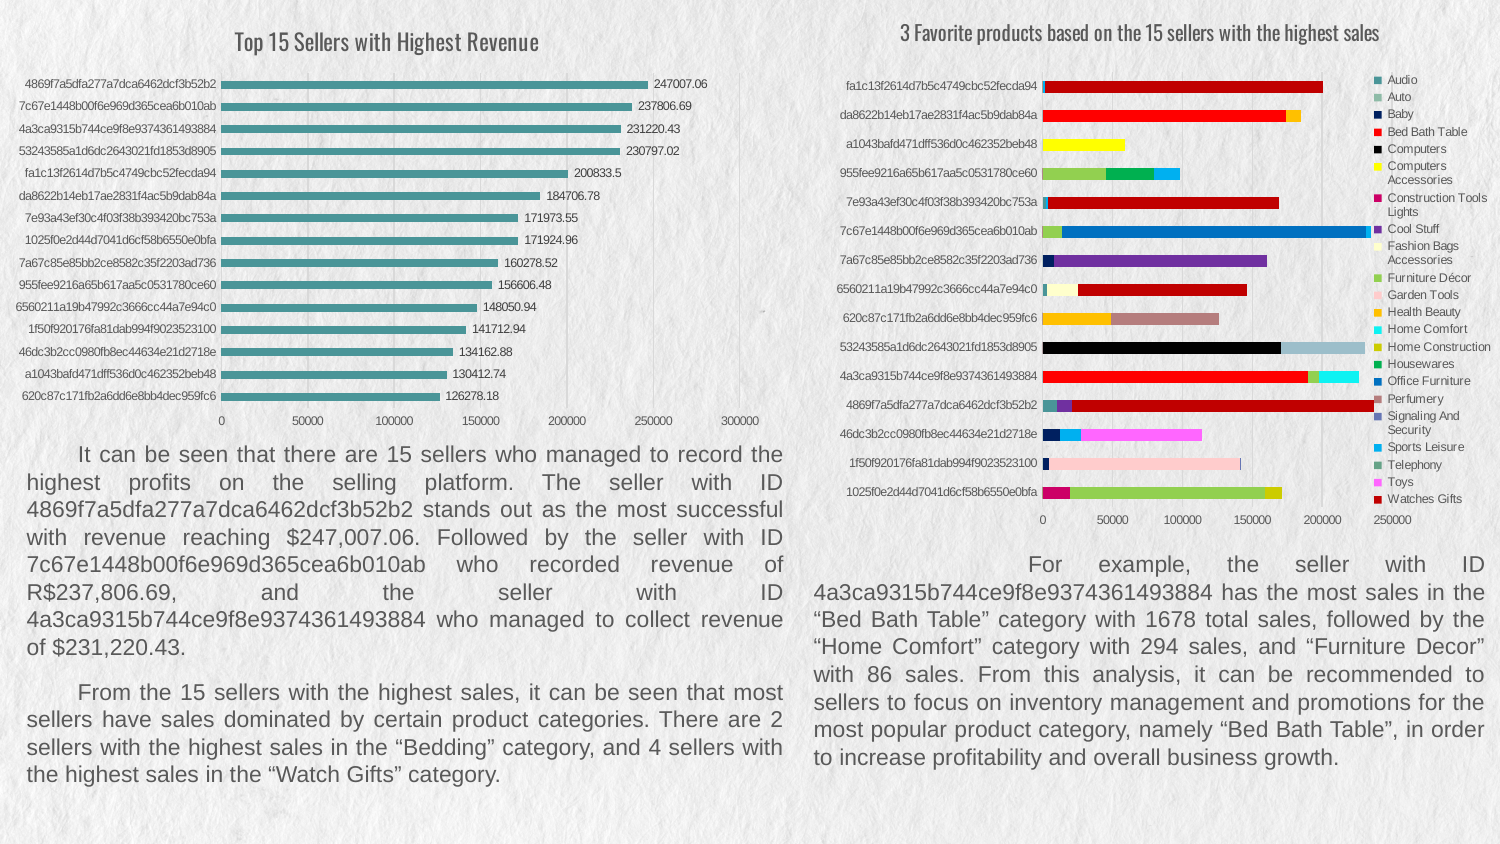

### Chart: Top 15 Sellers with Highest Revenue

| Category | Total Sales |
|---|---|
| 620c87c171fb2a6dd6e8bb4dec959fc6 | 126278.18 |
| a1043bafd471dff536d0c462352beb48 | 130412.74 |
| 46dc3b2cc0980fb8ec44634e21d2718e | 134162.88 |
| 1f50f920176fa81dab994f9023523100 | 141712.94 |
| 6560211a19b47992c3666cc44a7e94c0 | 148050.94 |
| 955fee9216a65b617aa5c0531780ce60 | 156606.48 |
| 7a67c85e85bb2ce8582c35f2203ad736 | 160278.52 |
| 1025f0e2d44d7041d6cf58b6550e0bfa | 171924.96 |
| 7e93a43ef30c4f03f38b393420bc753a | 171973.55 |
| da8622b14eb17ae2831f4ac5b9dab84a | 184706.78 |
| fa1c13f2614d7b5c4749cbc52fecda94 | 200833.5 |
| 53243585a1d6dc2643021fd1853d8905 | 230797.02 |
| 4a3ca9315b744ce9f8e9374361493884 | 231220.43 |
| 7c67e1448b00f6e969d365cea6b010ab | 237806.69 |
| 4869f7a5dfa277a7dca6462dcf3b52b2 | 247007.06 |

### Chart: 3 Favorite products based on the 15 sellers with the highest sales

| Category | Audio | Auto | Baby | Bed Bath Table | Computers | Computers Accessories | Construction Tools Lights | Cool Stuff | Fashion Bags Accessories | Furniture Décor | Garden Tools | Health Beauty | Home Comfort | Home Construction | Housewares | Office Furniture | Perfumery | Signaling And Security | Sports Leisure | Telephony | Toys | Watches Gifts |
|---|---|---|---|---|---|---|---|---|---|---|---|---|---|---|---|---|---|---|---|---|---|---|
| 1025f0e2d44d7041d6cf58b6550e0bfa | 0.0 | 0.0 | 0.0 | 0.0 | 0.0 | 0.0 | 19913.86 | 0.0 | 0.0 | 139148.06 | 0.0 | 0.0 | 0.0 | 12224.35 | 0.0 | 0.0 | 0.0 | 0.0 | 0.0 | 0.0 | 0.0 | 0.0 |
| 1f50f920176fa81dab994f9023523100 | 0.0 | 0.0 | 4872.26 | 0.0 | 0.0 | 0.0 | 0.0 | 0.0 | 0.0 | 0.0 | 136411.81 | 0.0 | 0.0 | 0.0 | 0.0 | 0.0 | 0.0 | 428.87 | 0.0 | 0.0 | 0.0 | 0.0 |
| 46dc3b2cc0980fb8ec44634e21d2718e | 0.0 | 0.0 | 12786.51 | 0.0 | 0.0 | 0.0 | 0.0 | 0.0 | 0.0 | 0.0 | 0.0 | 0.0 | 0.0 | 0.0 | 0.0 | 0.0 | 0.0 | 0.0 | 14649.62 | 0.0 | 86259.13 | 0.0 |
| 4869f7a5dfa277a7dca6462dcf3b52b2 | 10005.43 | 0.0 | 0.0 | 0.0 | 0.0 | 0.0 | 0.0 | 10692.12 | 0.0 | 0.0 | 0.0 | 0.0 | 0.0 | 0.0 | 0.0 | 0.0 | 0.0 | 0.0 | 0.0 | 0.0 | 0.0 | 216144.61 |
| 4a3ca9315b744ce9f8e9374361493884 | 0.0 | 0.0 | 0.0 | 189813.77 | 0.0 | 0.0 | 0.0 | 0.0 | 0.0 | 7513.4 | 0.0 | 0.0 | 29214.65 | 0.0 | 0.0 | 0.0 | 0.0 | 0.0 | 0.0 | 0.0 | 0.0 | 0.0 |
| 53243585a1d6dc2643021fd1853d8905 | 0.0 | 0.0 | 0.0 | 0.0 | 170329.54 | 0.0 | 0.0 | 0.0 | 0.0 | 0.0 | 0.0 | 0.0 | 0.0 | 0.0 | 0.0 | 0.0 | 0.0 | 0.0 | 0.0 | 60467.48 | 0.0 | 0.0 |
| 620c87c171fb2a6dd6e8bb4dec959fc6 | 0.0 | 0.0 | 0.0 | 0.0 | 0.0 | 0.0 | 0.0 | 0.0 | 0.0 | 0.0 | 0.0 | 49038.58 | 0.0 | 0.0 | 0.0 | 0.0 | 77239.6 | 0.0 | 0.0 | 0.0 | 0.0 | 0.0 |
| 6560211a19b47992c3666cc44a7e94c0 | 3163.95 | 0.0 | 0.0 | 0.0 | 0.0 | 0.0 | 0.0 | 0.0 | 22318.64 | 0.0 | 0.0 | 0.0 | 0.0 | 0.0 | 0.0 | 0.0 | 0.0 | 0.0 | 0.0 | 0.0 | 0.0 | 120607.72 |
| 7a67c85e85bb2ce8582c35f2203ad736 | 0.0 | 0.0 | 7997.08 | 0.0 | 0.0 | 0.0 | 0.0 | 152281.44 | 0.0 | 0.0 | 0.0 | 0.0 | 0.0 | 0.0 | 0.0 | 0.0 | 0.0 | 0.0 | 0.0 | 0.0 | 0.0 | 0.0 |
| 7c67e1448b00f6e969d365cea6b010ab | 0.0 | 0.0 | 0.0 | 0.0 | 0.0 | 0.0 | 0.0 | 0.0 | 0.0 | 13592.33 | 0.0 | 0.0 | 0.0 | 0.0 | 0.0 | 217866.18 | 0.0 | 0.0 | 3054.5 | 0.0 | 0.0 | 0.0 |
| 7e93a43ef30c4f03f38b393420bc753a | 2180.98 | 0.0 | 0.0 | 0.0 | 0.0 | 0.0 | 0.0 | 0.0 | 0.0 | 0.0 | 0.0 | 0.0 | 0.0 | 0.0 | 0.0 | 0.0 | 0.0 | 0.0 | 1503.8 | 0.0 | 0.0 | 165671.36 |
| 955fee9216a65b617aa5c0531780ce60 | 0.0 | 0.0 | 0.0 | 0.0 | 0.0 | 0.0 | 0.0 | 0.0 | 0.0 | 45595.45 | 0.0 | 0.0 | 0.0 | 0.0 | 34334.07 | 0.0 | 0.0 | 0.0 | 18395.22 | 0.0 | 0.0 | 0.0 |
| a1043bafd471dff536d0c462352beb48 | 0.0 | 265.53 | 0.0 | 0.0 | 0.0 | 58957.31 | 0.0 | 0.0 | 0.0 | 0.0 | 0.0 | 0.0 | 0.0 | 0.0 | 0.0 | 0.0 | 0.0 | 0.0 | 0.0 | 0.0 | 0.0 | 0.0 |
| da8622b14eb17ae2831f4ac5b9dab84a | 0.0 | 0.0 | 0.0 | 173784.69 | 0.0 | 0.0 | 0.0 | 144.71 | 0.0 | 0.0 | 0.0 | 10748.59 | 0.0 | 0.0 | 0.0 | 0.0 | 0.0 | 0.0 | 0.0 | 0.0 | 0.0 | 0.0 |
| fa1c13f2614d7b5c4749cbc52fecda94 | 0.0 | 0.0 | 0.0 | 0.0 | 0.0 | 0.0 | 0.0 | 0.0 | 0.0 | 0.0 | 0.0 | 550.53 | 0.0 | 0.0 | 0.0 | 0.0 | 0.0 | 0.0 | 883.27 | 0.0 | 0.0 | 198802.24 |
      It can be seen that there are 15 sellers who managed to record the highest profits on the selling platform. The seller with ID 4869f7a5dfa277a7dca6462dcf3b52b2 stands out as the most successful with revenue reaching $247,007.06. Followed by the seller with ID 7c67e1448b00f6e969d365cea6b010ab who recorded revenue of R$237,806.69, and the seller with ID 4a3ca9315b744ce9f8e9374361493884 who managed to collect revenue of $231,220.43.
      For example, the seller with ID 4a3ca9315b744ce9f8e9374361493884 has the most sales in the “Bed Bath Table” category with 1678 total sales, followed by the “Home Comfort” category with 294 sales, and “Furniture Decor” with 86 sales. From this analysis, it can be recommended to sellers to focus on inventory management and promotions for the most popular product category, namely “Bed Bath Table”, in order to increase profitability and overall business growth.
      From the 15 sellers with the highest sales, it can be seen that most sellers have sales dominated by certain product categories. There are 2 sellers with the highest sales in the “Bedding” category, and 4 sellers with the highest sales in the “Watch Gifts” category.